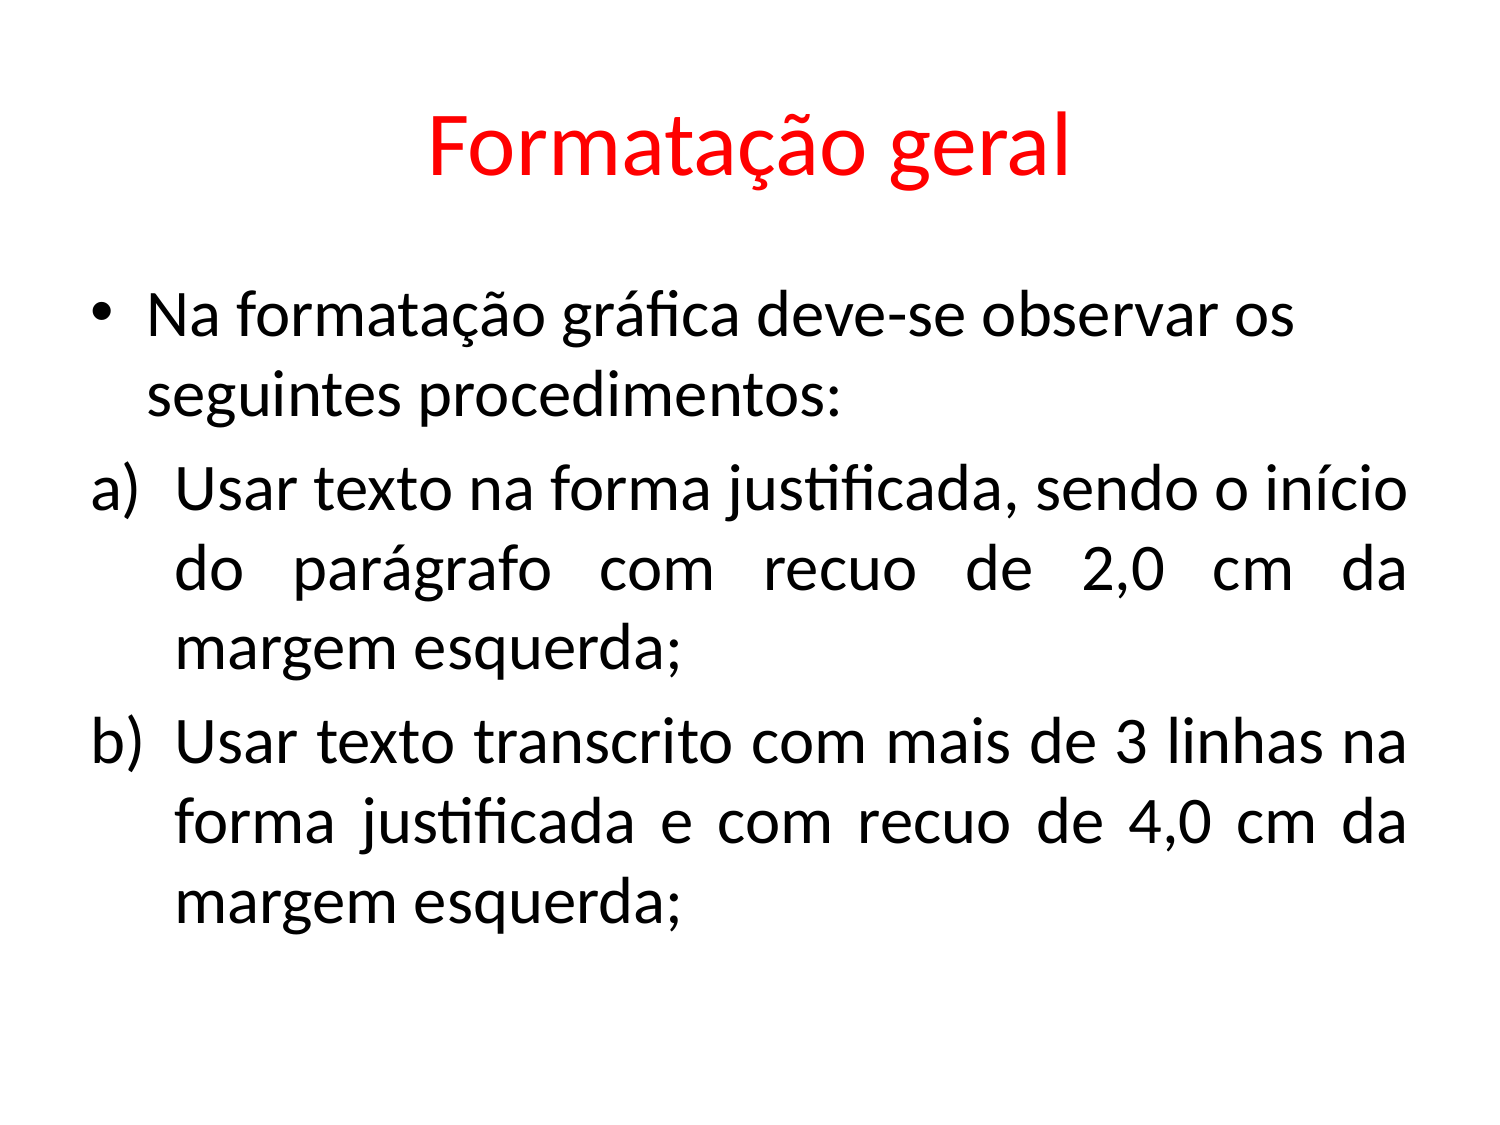

# Formatação geral
Na formatação gráfica deve-se observar os seguintes procedimentos:
Usar texto na forma justificada, sendo o início do parágrafo com recuo de 2,0 cm da margem esquerda;
Usar texto transcrito com mais de 3 linhas na forma justificada e com recuo de 4,0 cm da margem esquerda;